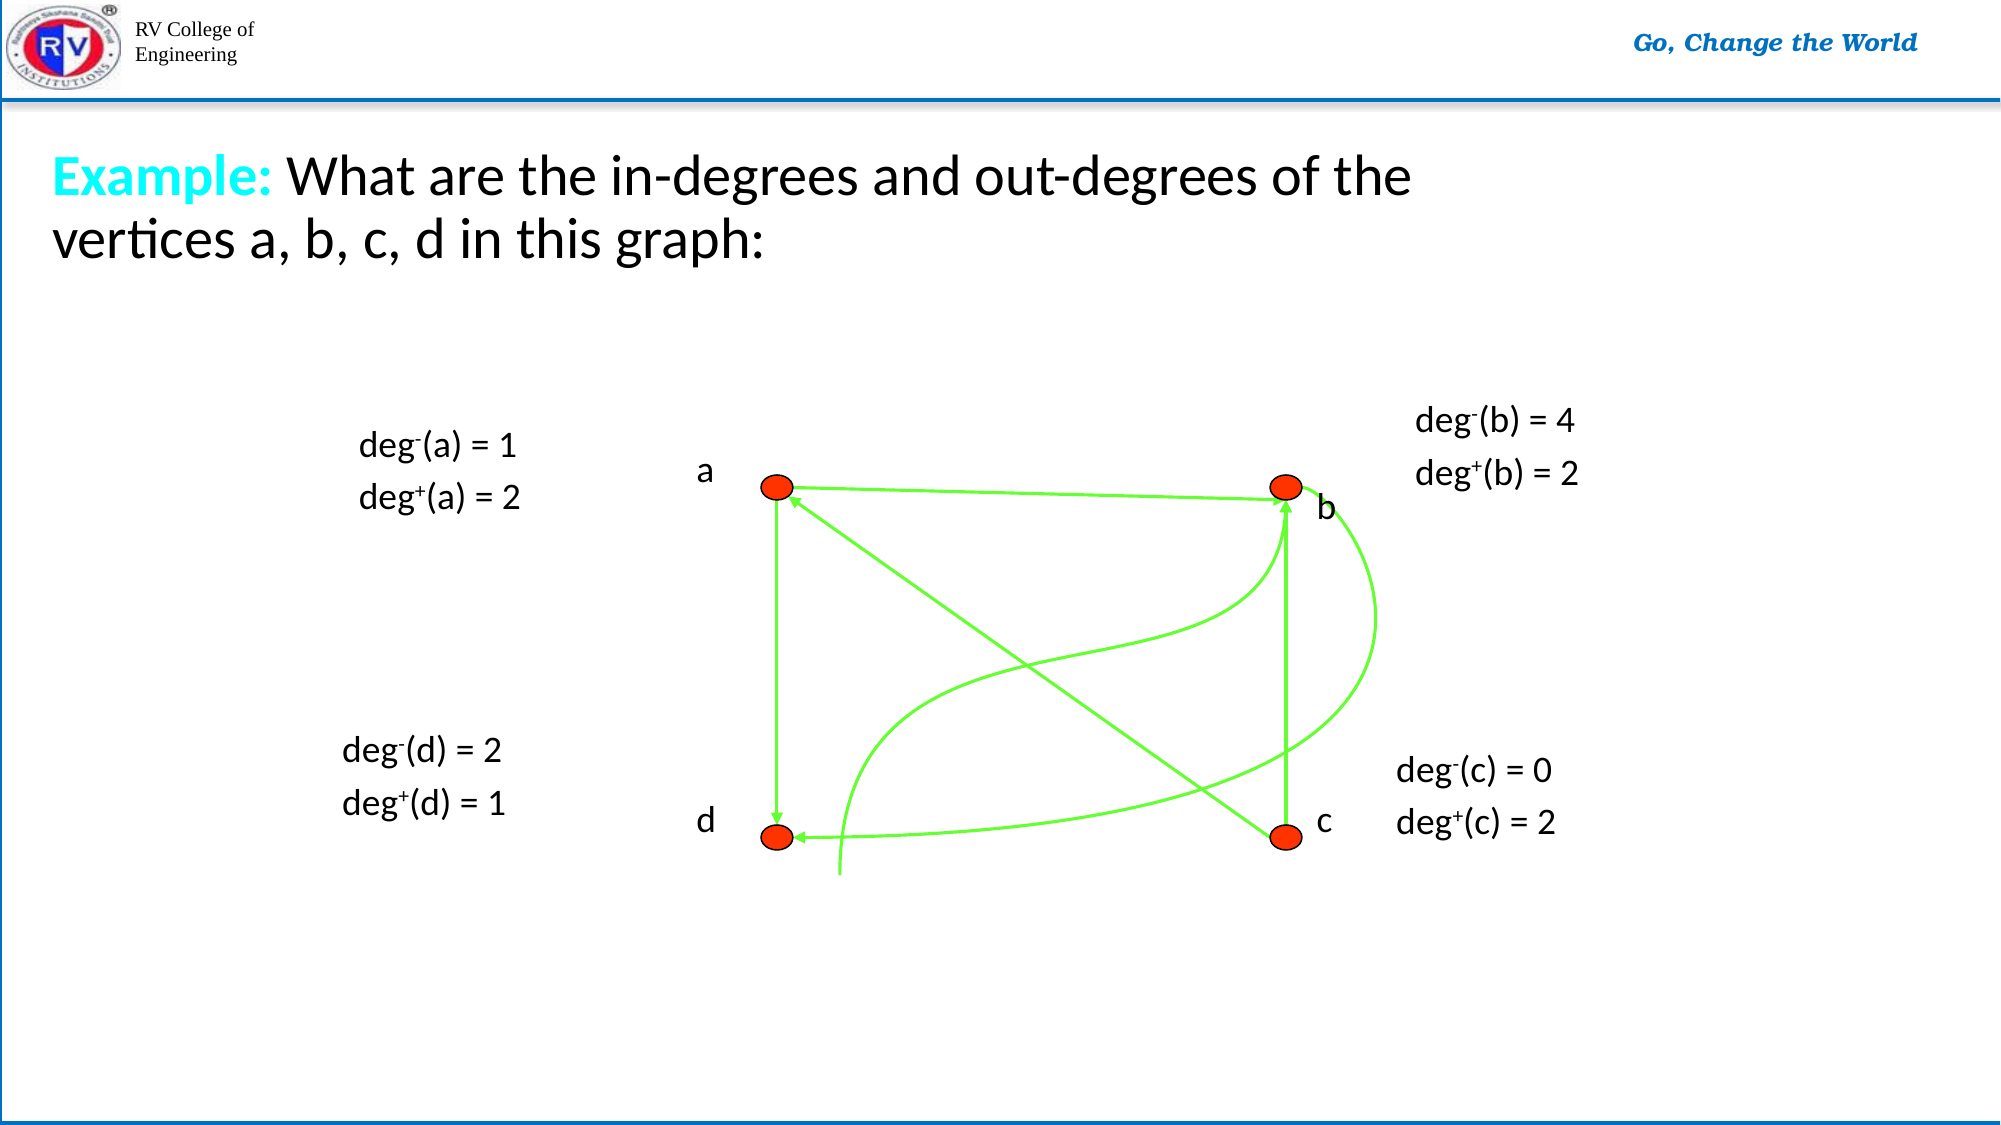

Example: What are the in-degrees and out-degrees of the vertices a, b, c, d in this graph:
deg-(b) = 4
deg+(b) = 2
deg-(a) = 1
deg+(a) = 2
a

b
d

c

deg-(d) = 2
deg+(d) = 1
deg-(c) = 0
deg+(c) = 2